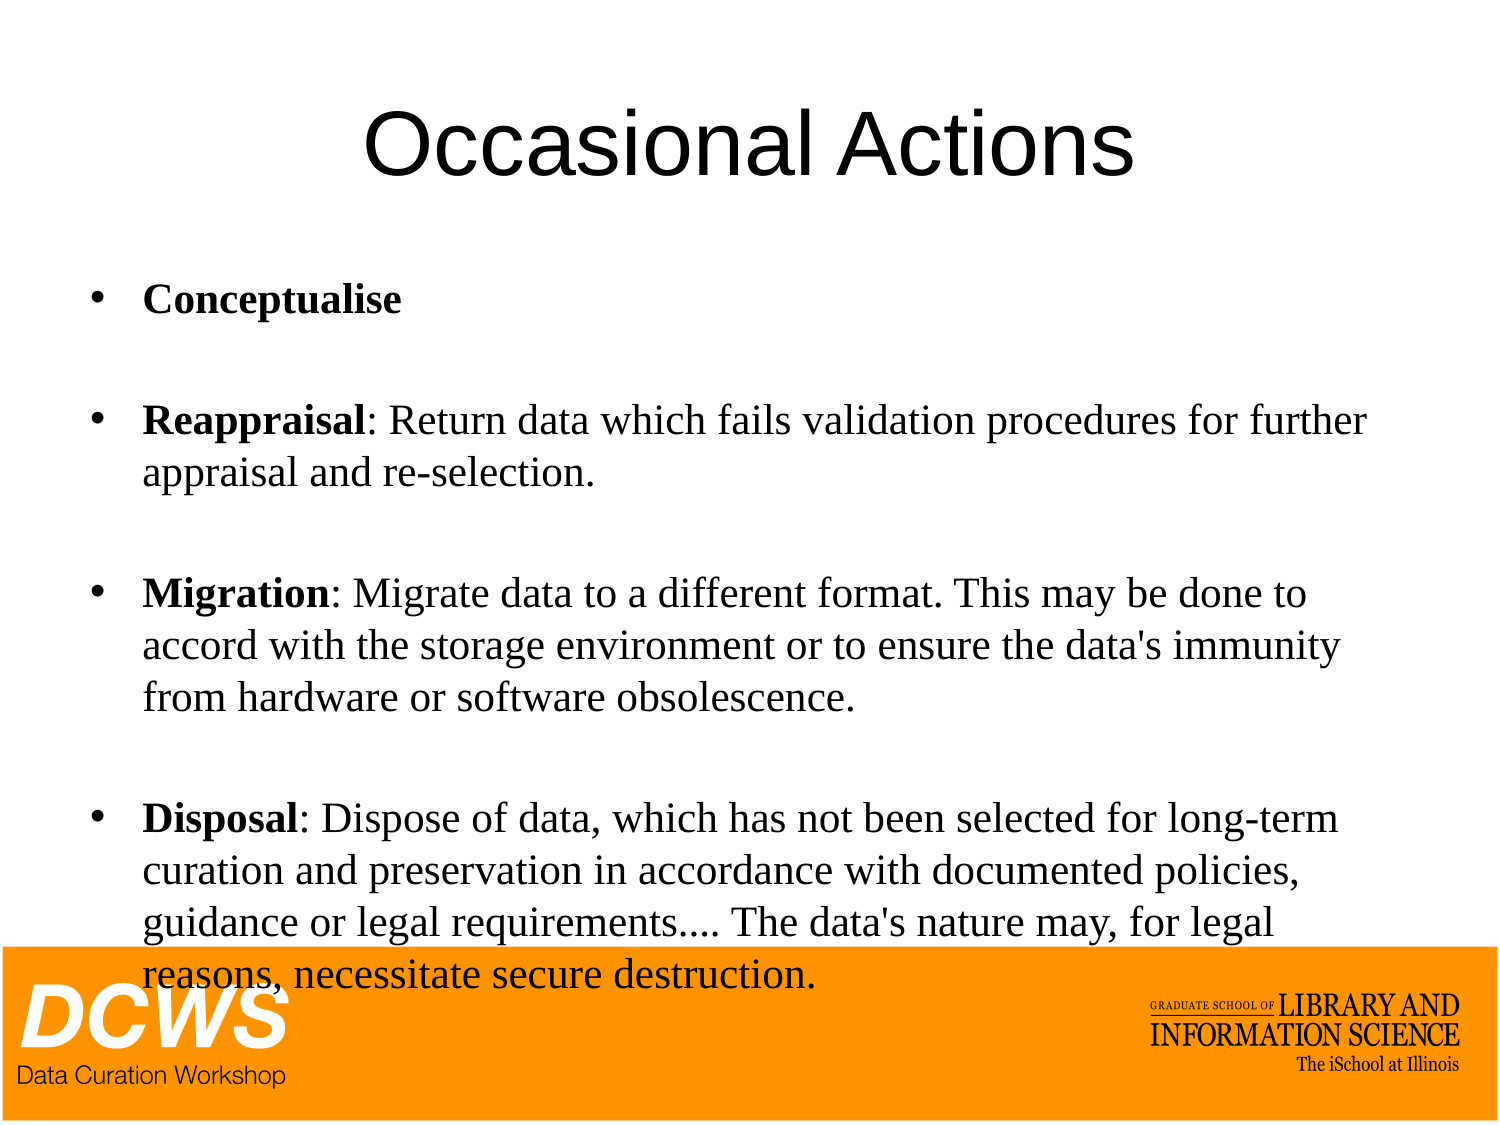

# Occasional Actions
Conceptualise

Reappraisal: Return data which fails validation procedures for further appraisal and re-selection.

Migration: Migrate data to a different format. This may be done to accord with the storage environment or to ensure the data's immunity from hardware or software obsolescence.

Disposal: Dispose of data, which has not been selected for long-term curation and preservation in accordance with documented policies, guidance or legal requirements.... The data's nature may, for legal reasons, necessitate secure destruction.